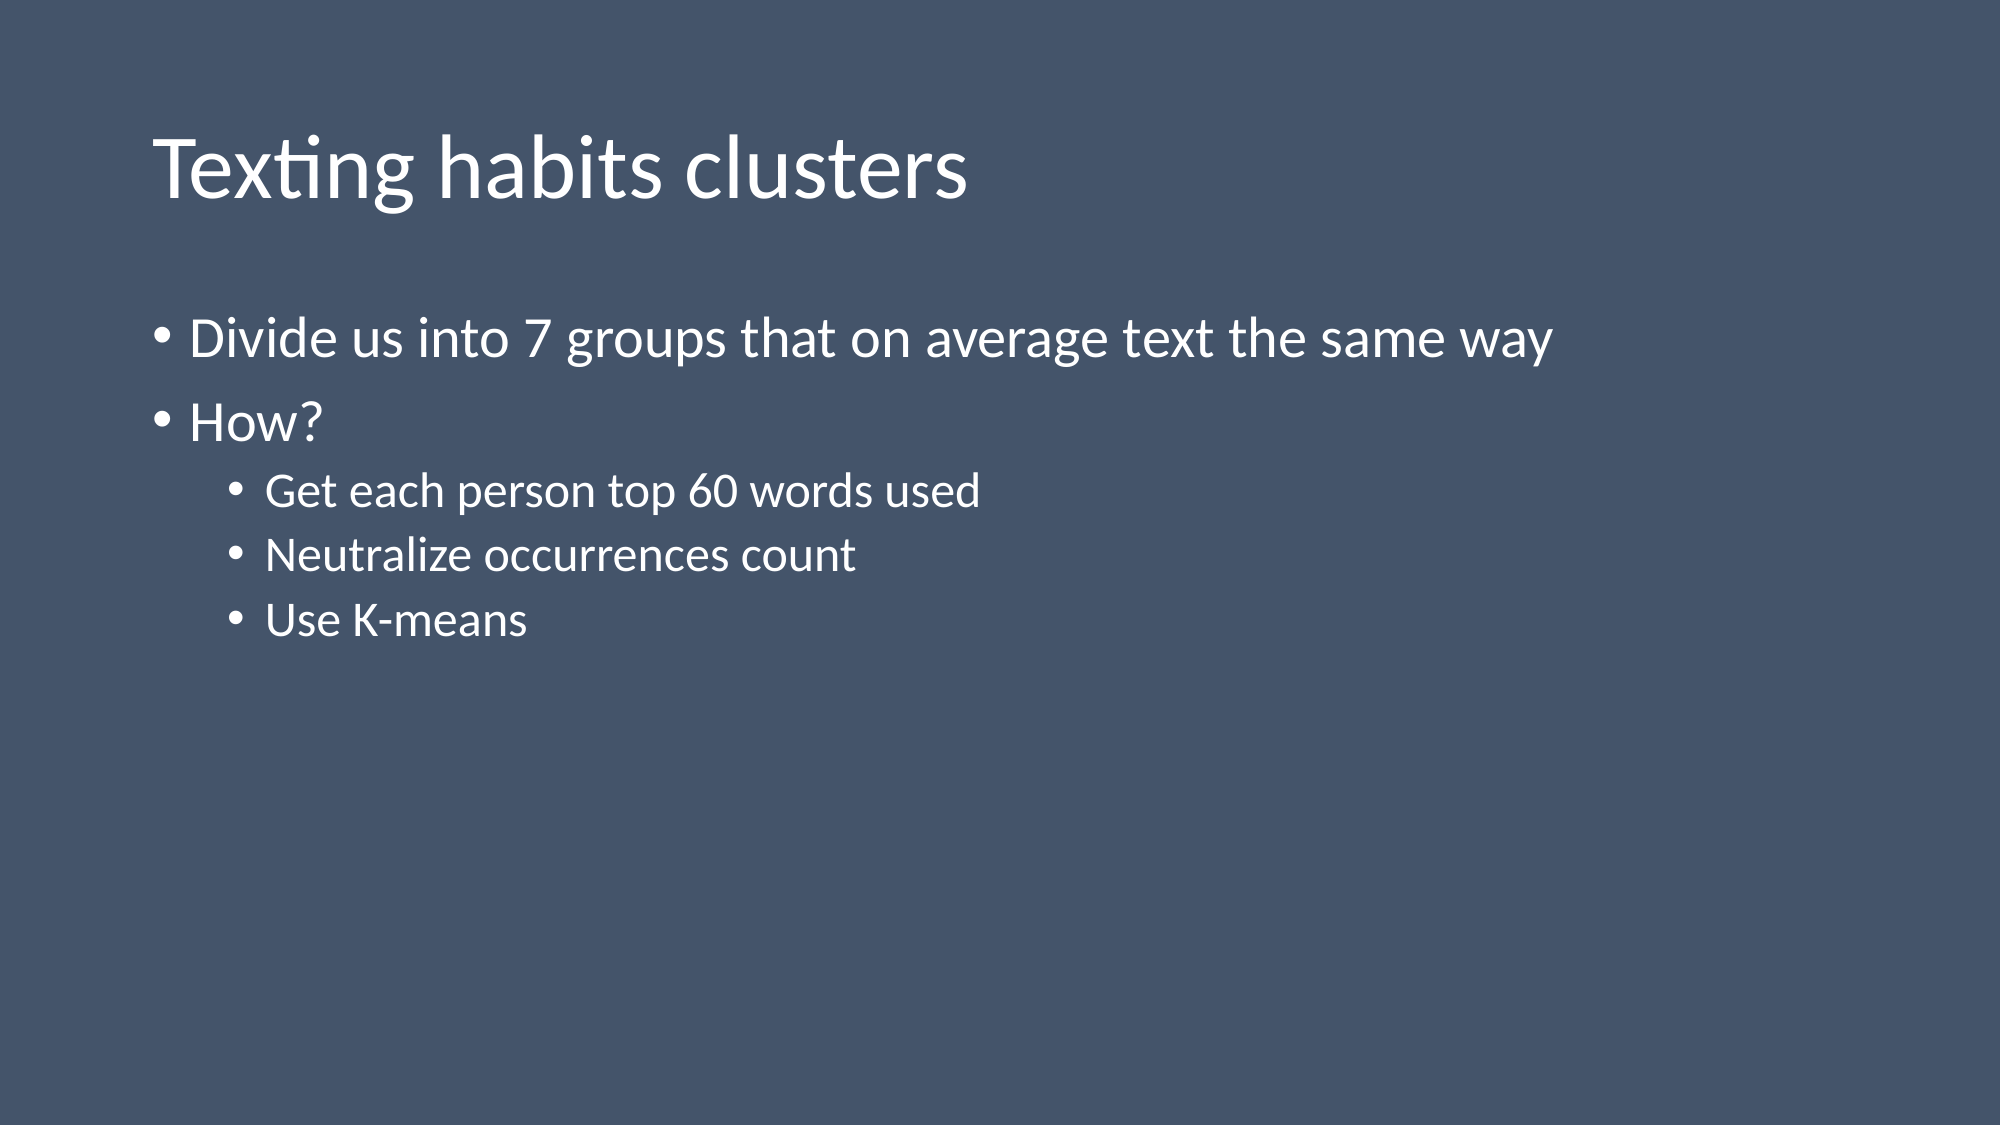

# Texting habits clusters
Divide us into 7 groups that on average text the same way
How?
Get each person top 60 words used
Neutralize occurrences count
Use K-means